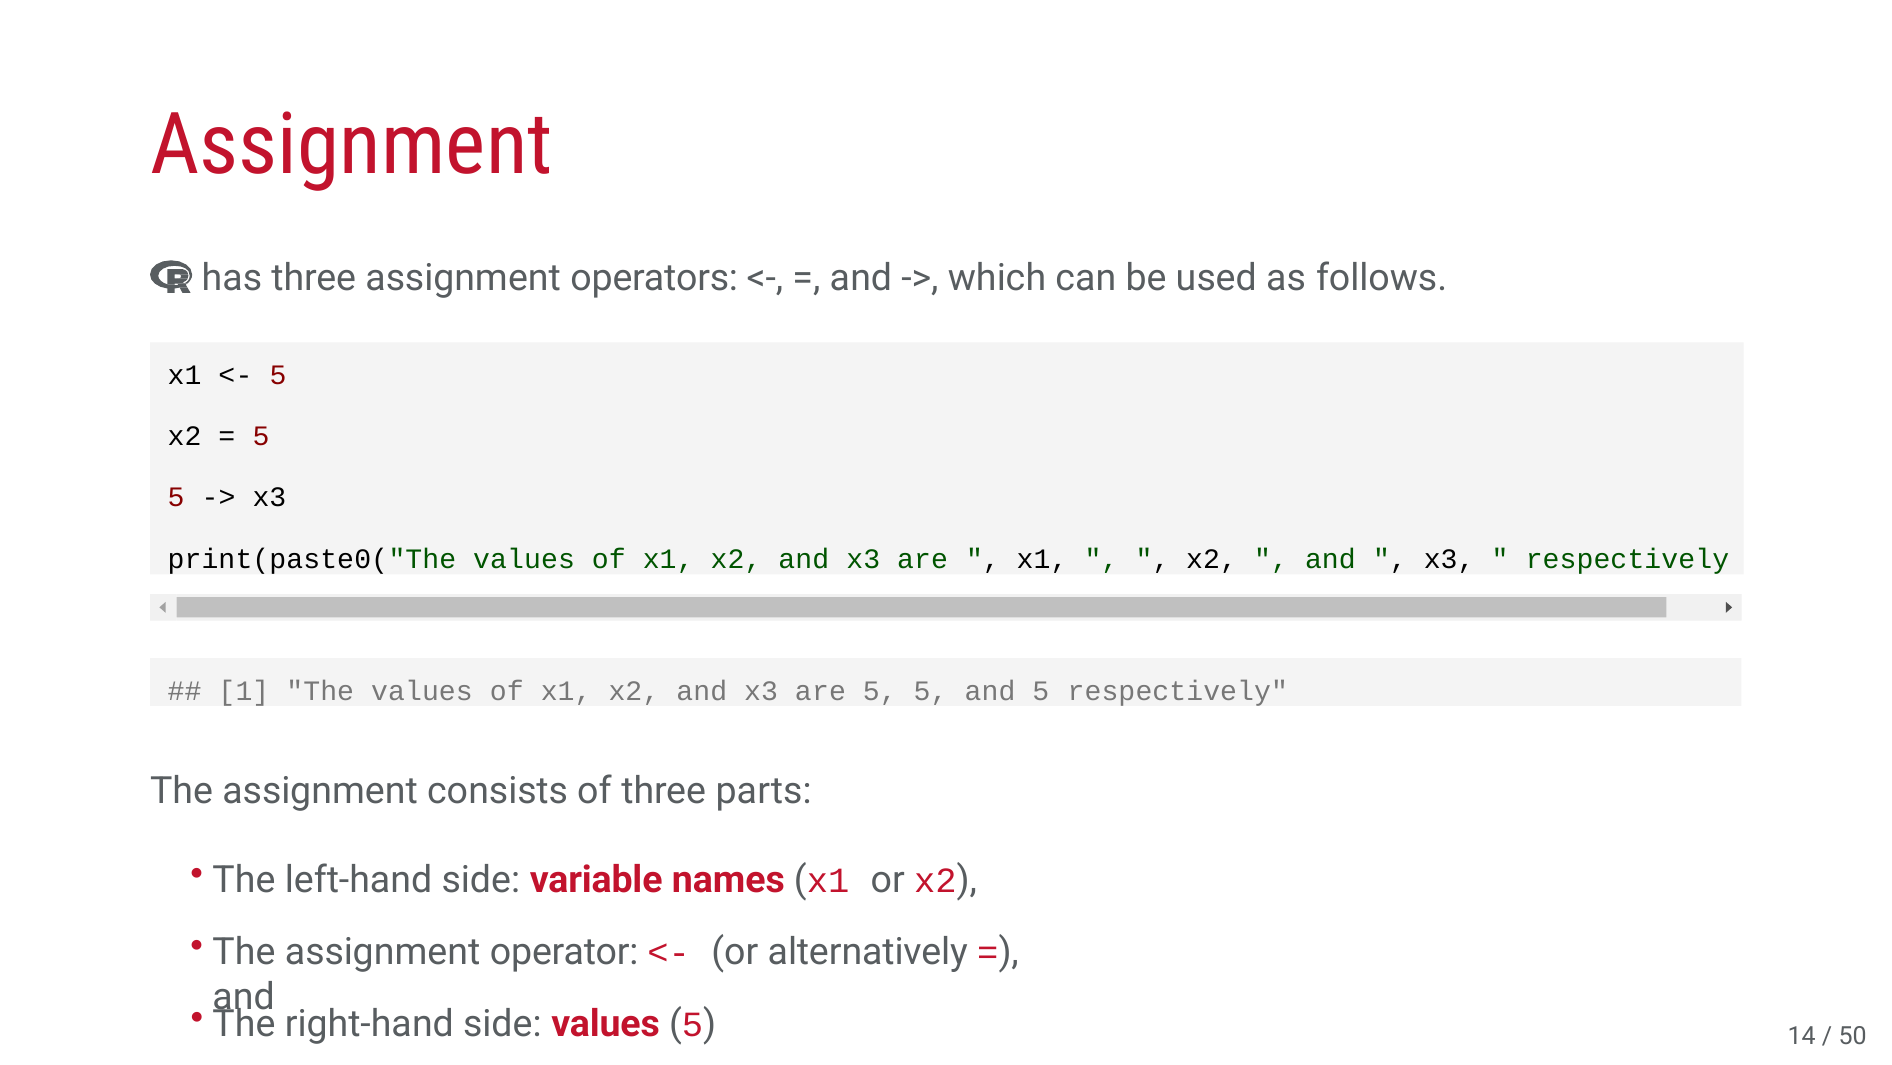

# Assignment
has three assignment operators: <-, =, and ->, which can be used as follows.

x1 <- 5
x2 = 5
5 -> x3
print(paste0("The values of x1, x2, and x3 are ", x1, ", ", x2, ", and ", x3, " respectively

## [1] "The values of x1, x2, and x3 are 5, 5, and 5 respectively"
The assignment consists of three parts:

The left-hand side: variable names (x1 or x2),
The assignment operator: <- (or alternatively =), and
The right-hand side: values (5)
14 / 50